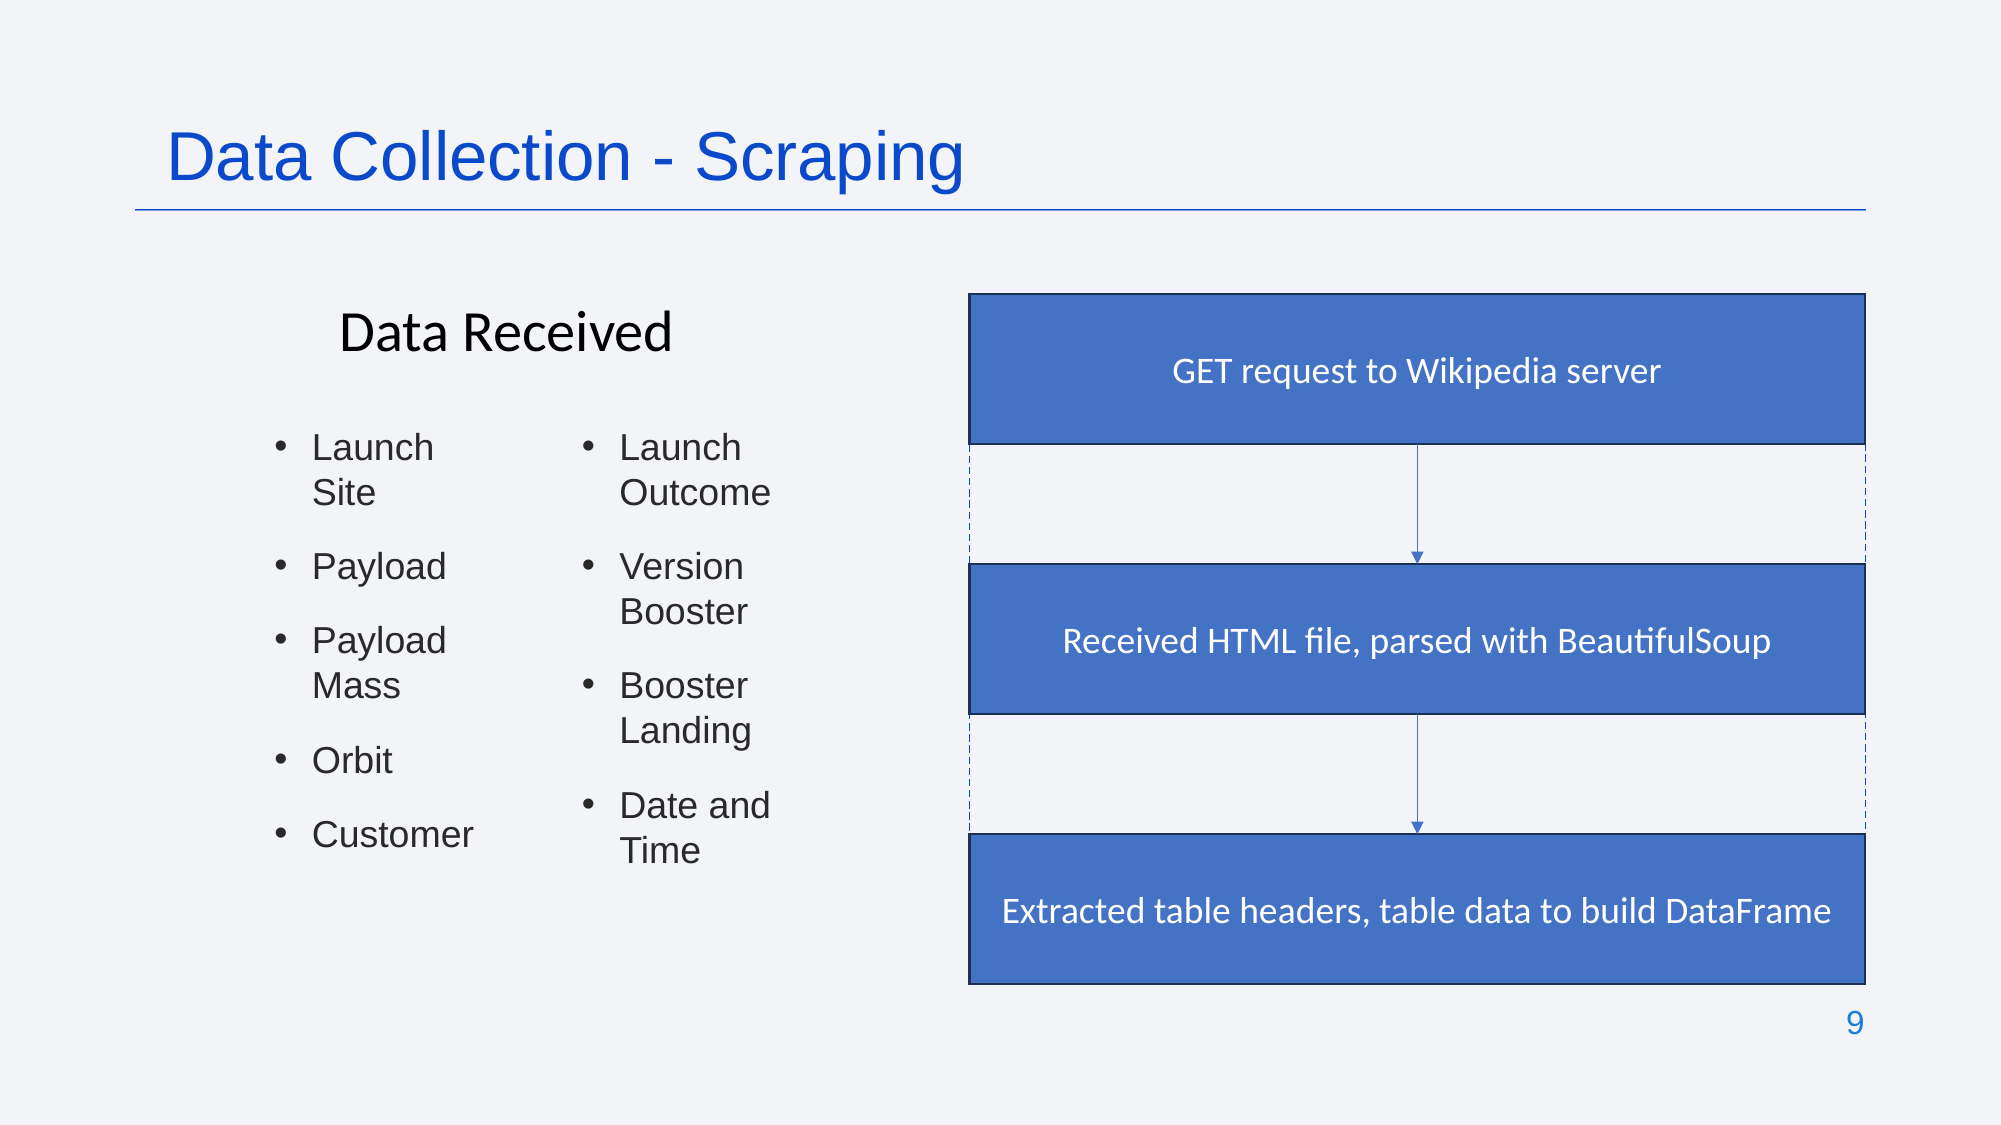

Data Collection - Scraping
Data Received

GET request to Wikipedia server

Place your flowchart of web scraping here
Launch Site
Payload
Payload Mass
Orbit
Customer
Launch Outcome
Version Booster
Booster Landing
Date and Time
Received HTML file, parsed with BeautifulSoup
Extracted table headers, table data to build DataFrame
9